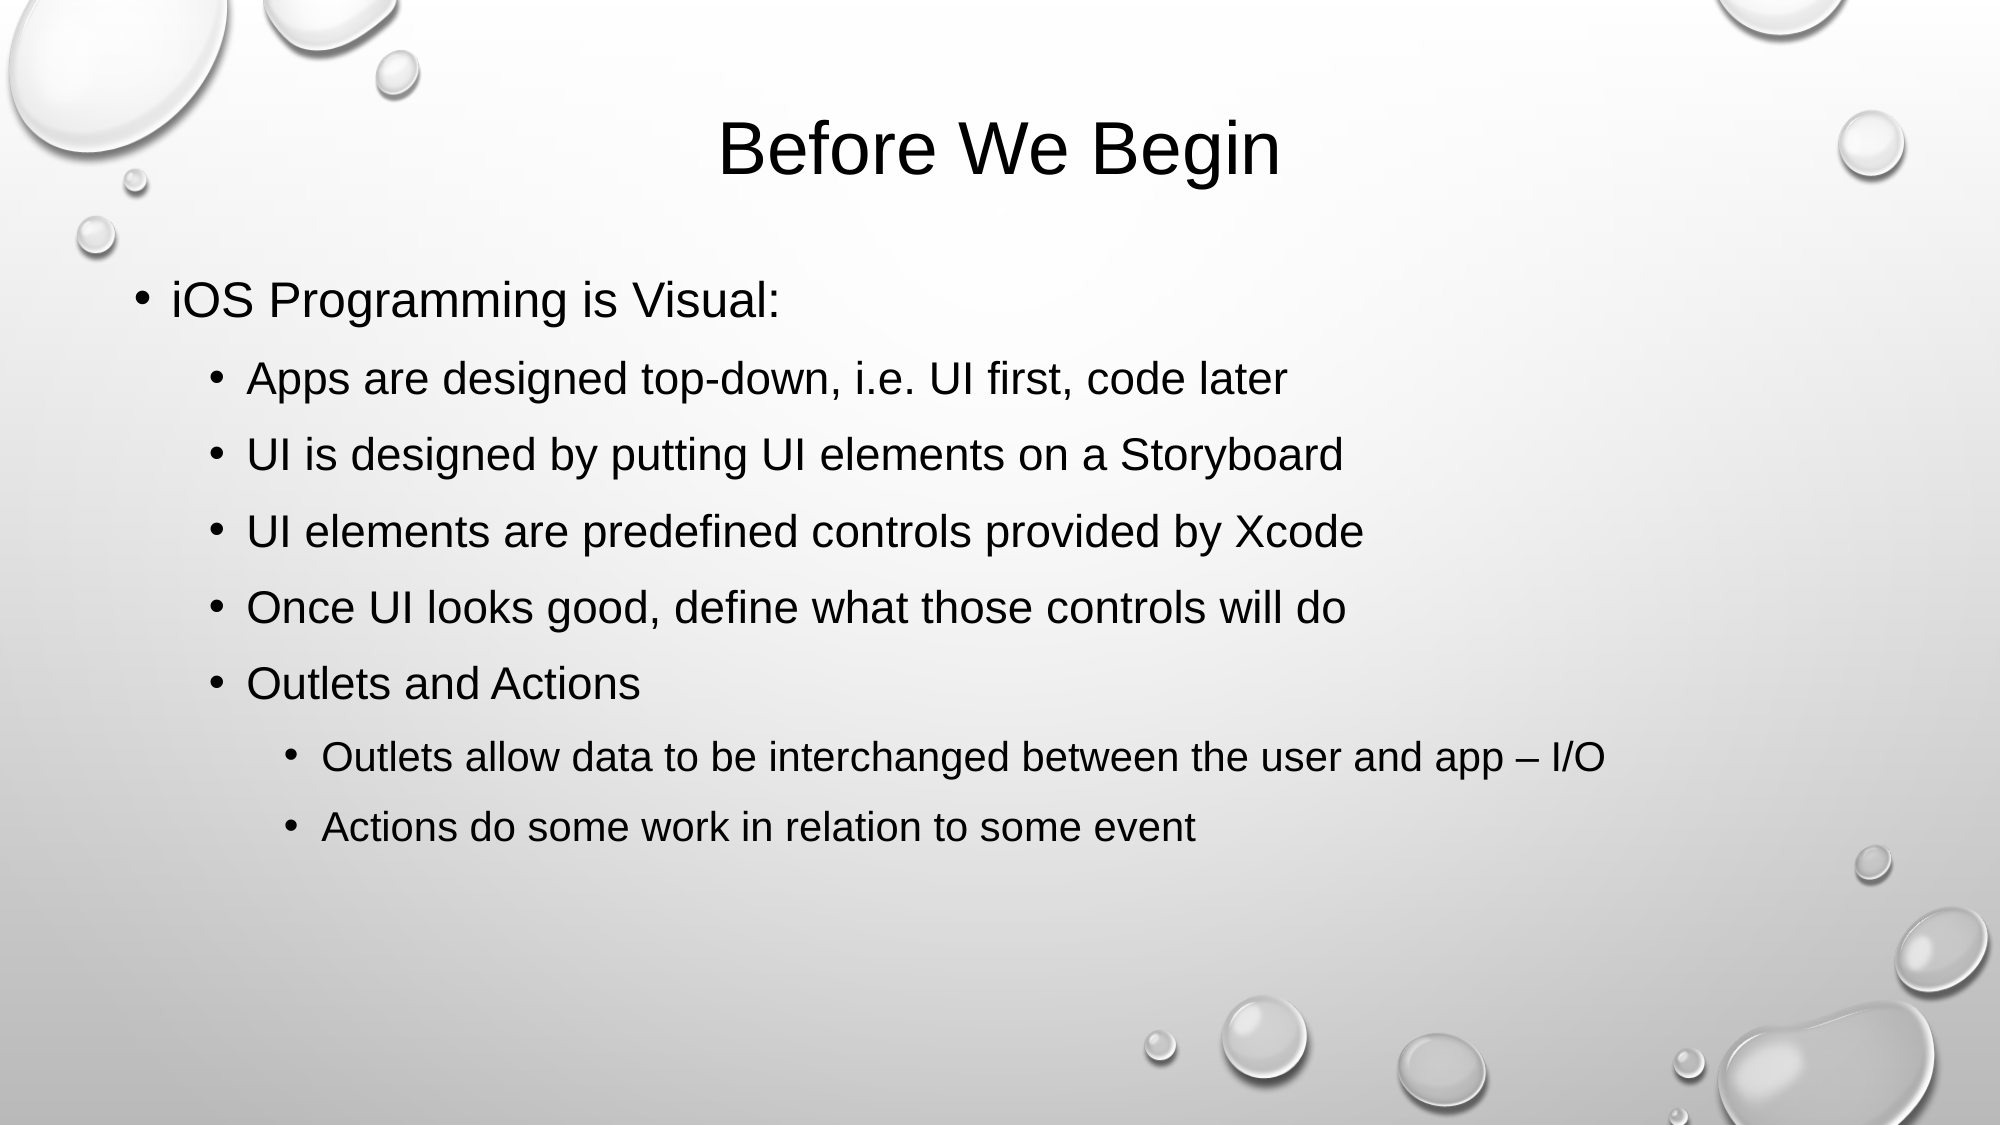

# Before We Begin
iOS Programming is Visual:
Apps are designed top-down, i.e. UI first, code later
UI is designed by putting UI elements on a Storyboard
UI elements are predefined controls provided by Xcode
Once UI looks good, define what those controls will do
Outlets and Actions
Outlets allow data to be interchanged between the user and app – I/O
Actions do some work in relation to some event